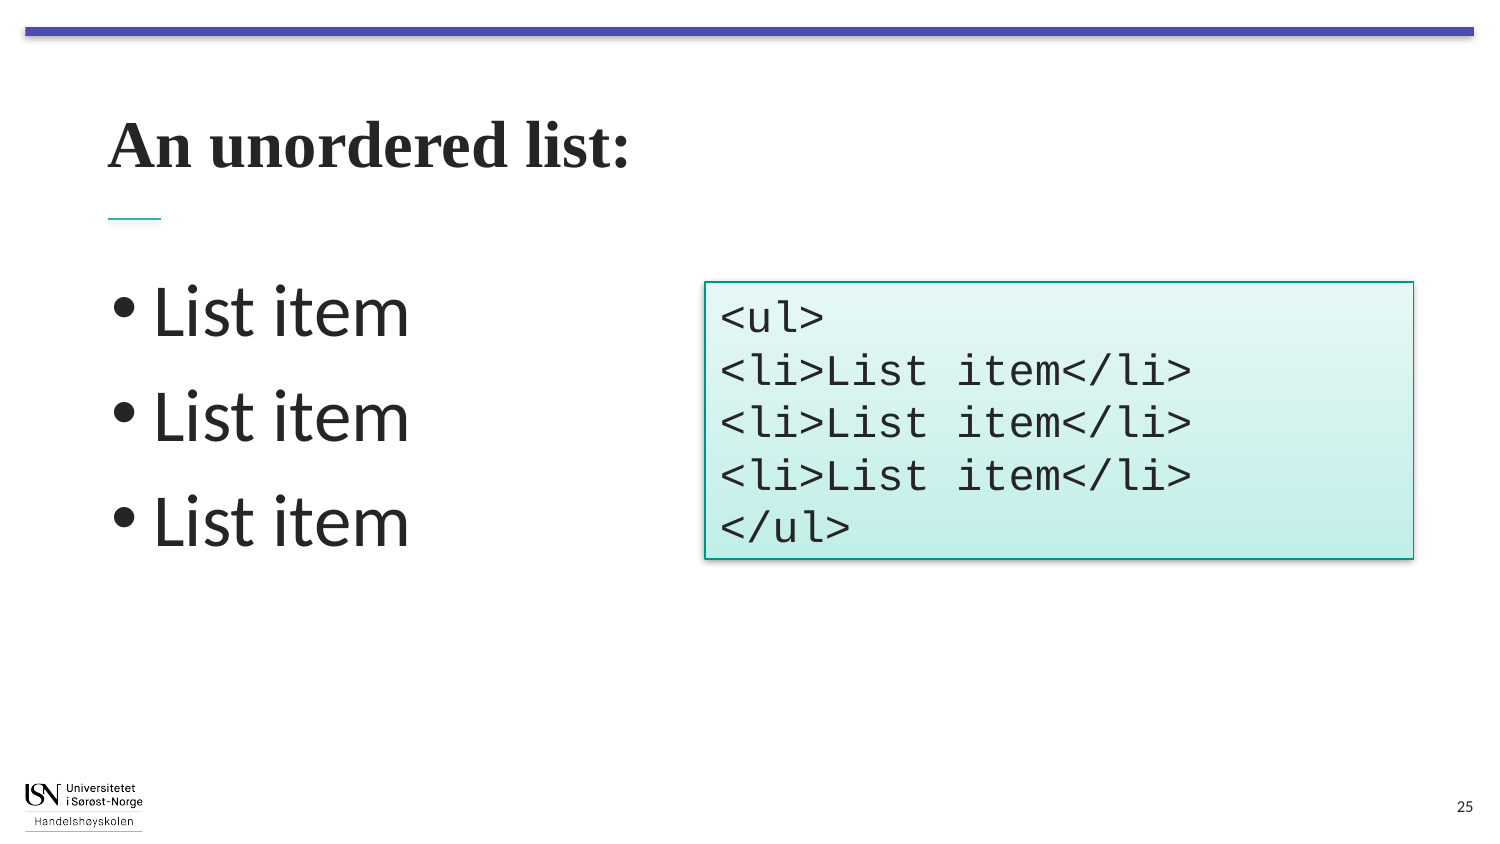

# An unordered list:
List item
List item
List item

<ul>
<li>List item</li>
<li>List item</li>
<li>List item</li>
</ul>
25